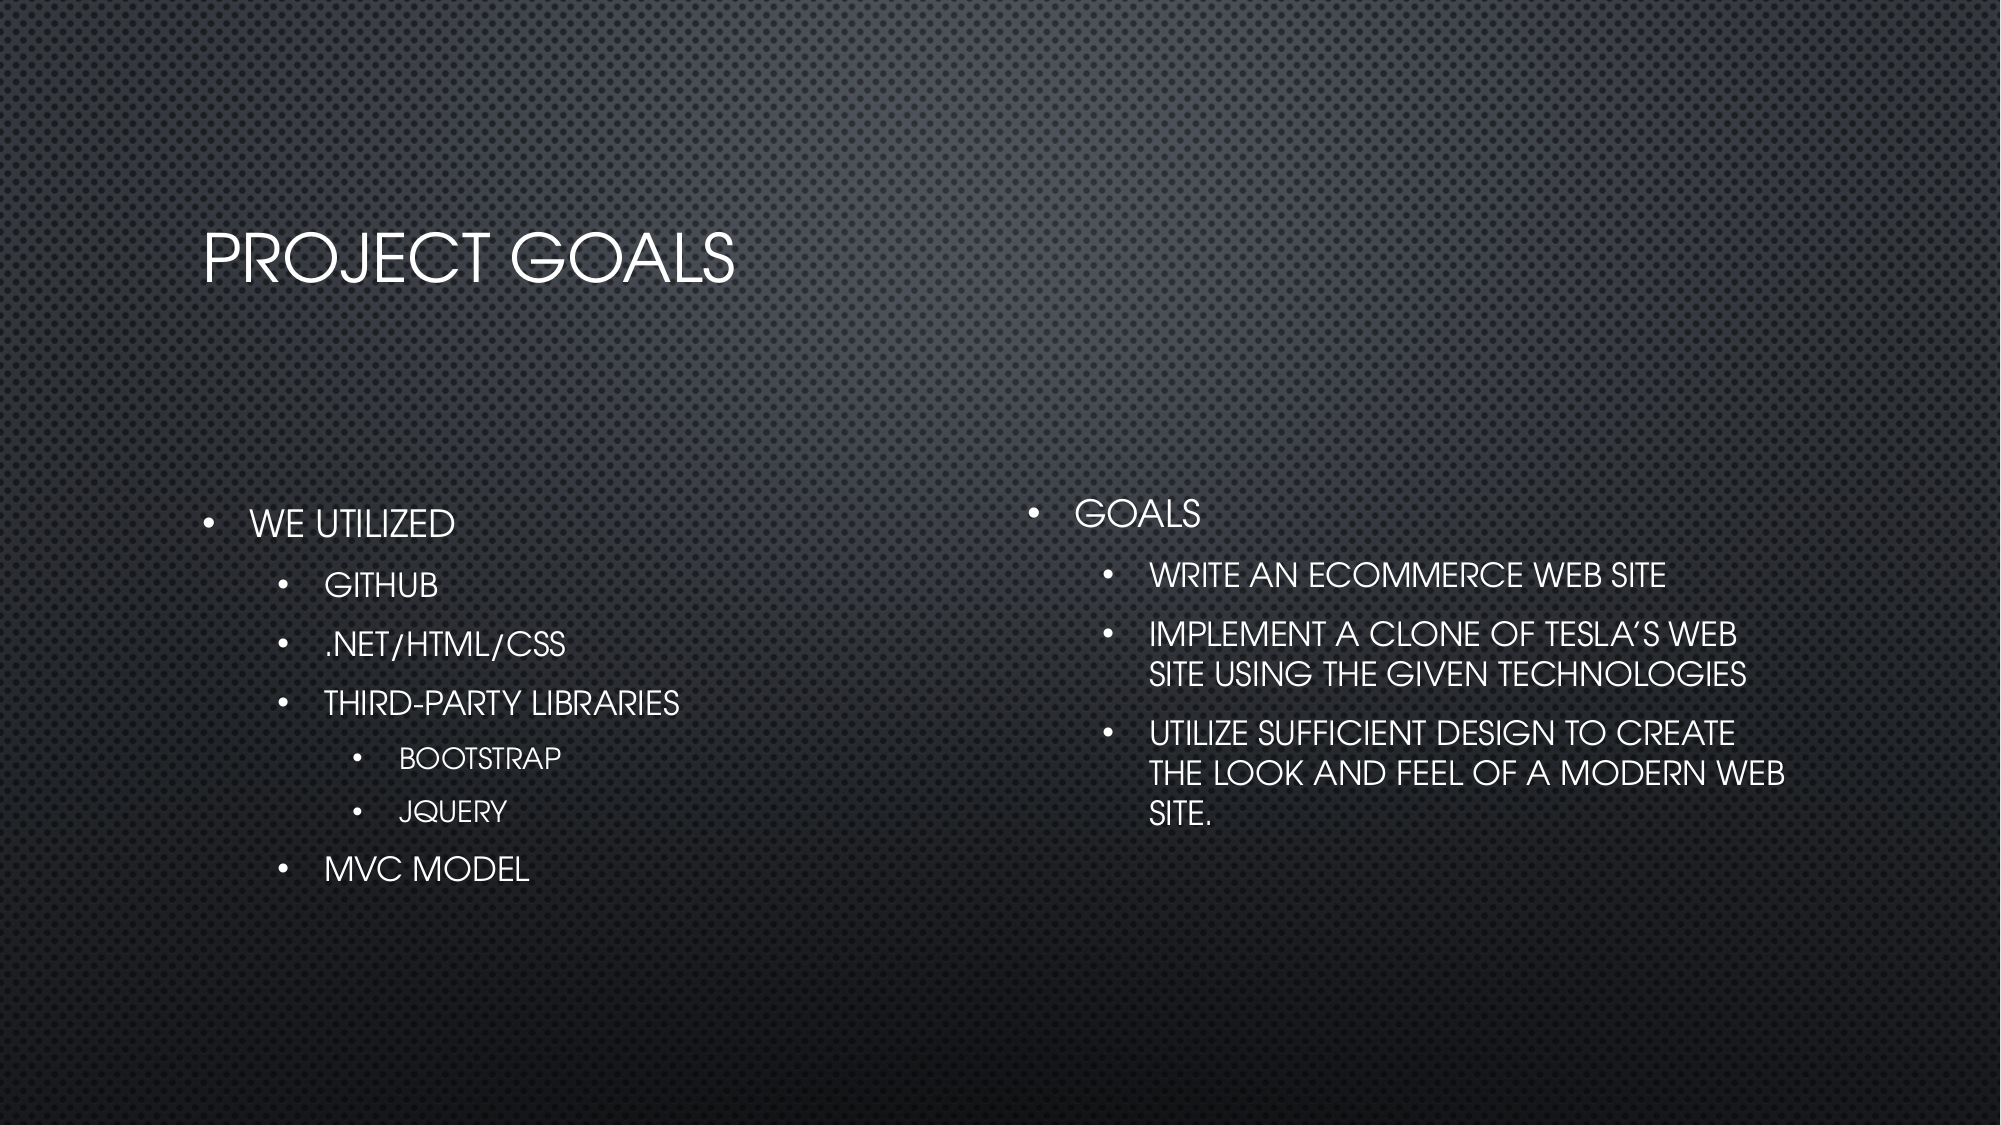

# Project Goals
We Utilized
GitHub
.NET/HTML/CSS
Third-Party Libraries
Bootstrap
JQuery
MVC Model
Goals
Write an Ecommerce Web Site
Implement a clone of Tesla’s Web Site using the Given Technologies
Utilize sufficient design to create the look and feel of a modern web site.